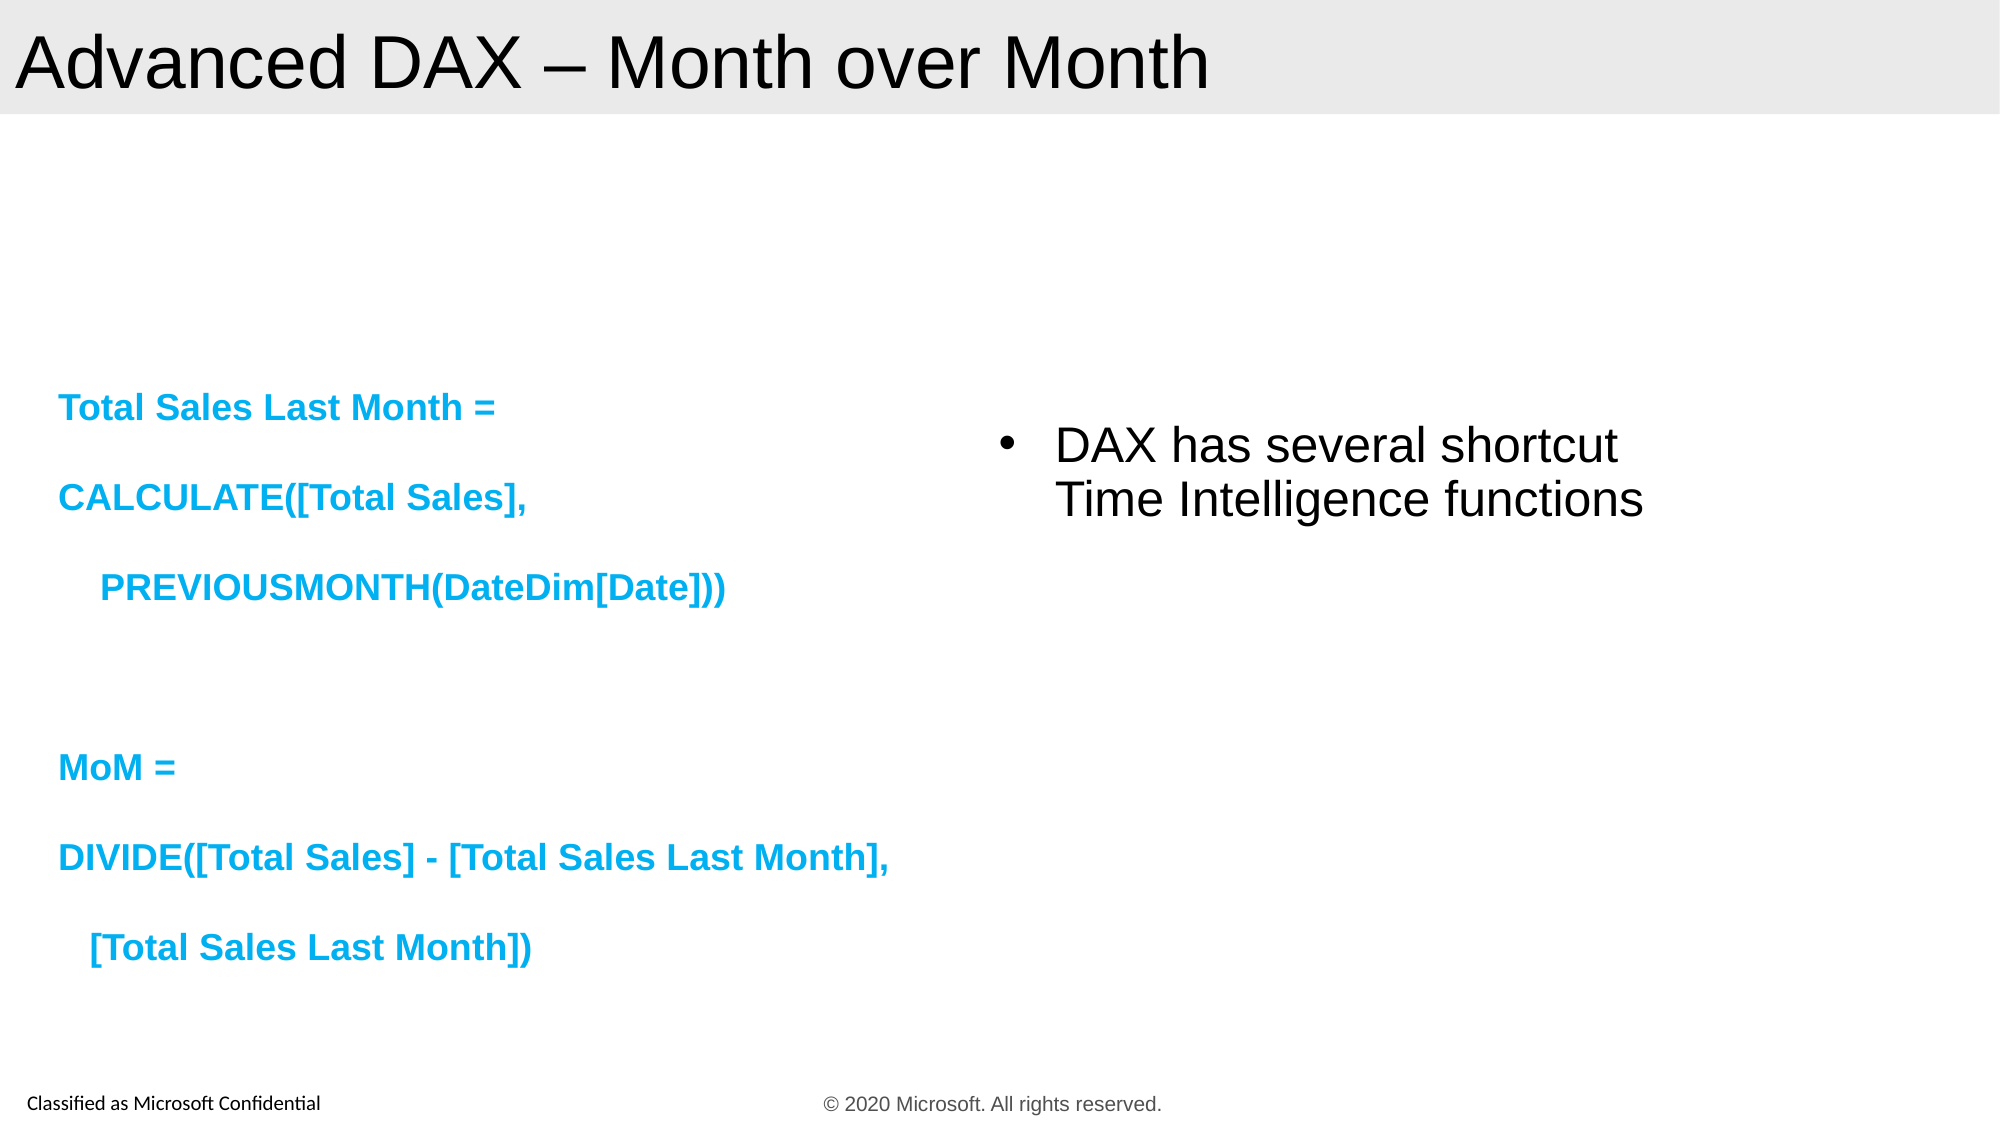

Advanced DAX – Month over Month
Total Sales Last Month =

CALCULATE([Total Sales],

    PREVIOUSMONTH(DateDim[Date]))

MoM =

DIVIDE([Total Sales] - [Total Sales Last Month],

   [Total Sales Last Month])
DAX has several shortcut
Time Intelligence functions
© 2020 Microsoft. All rights reserved.